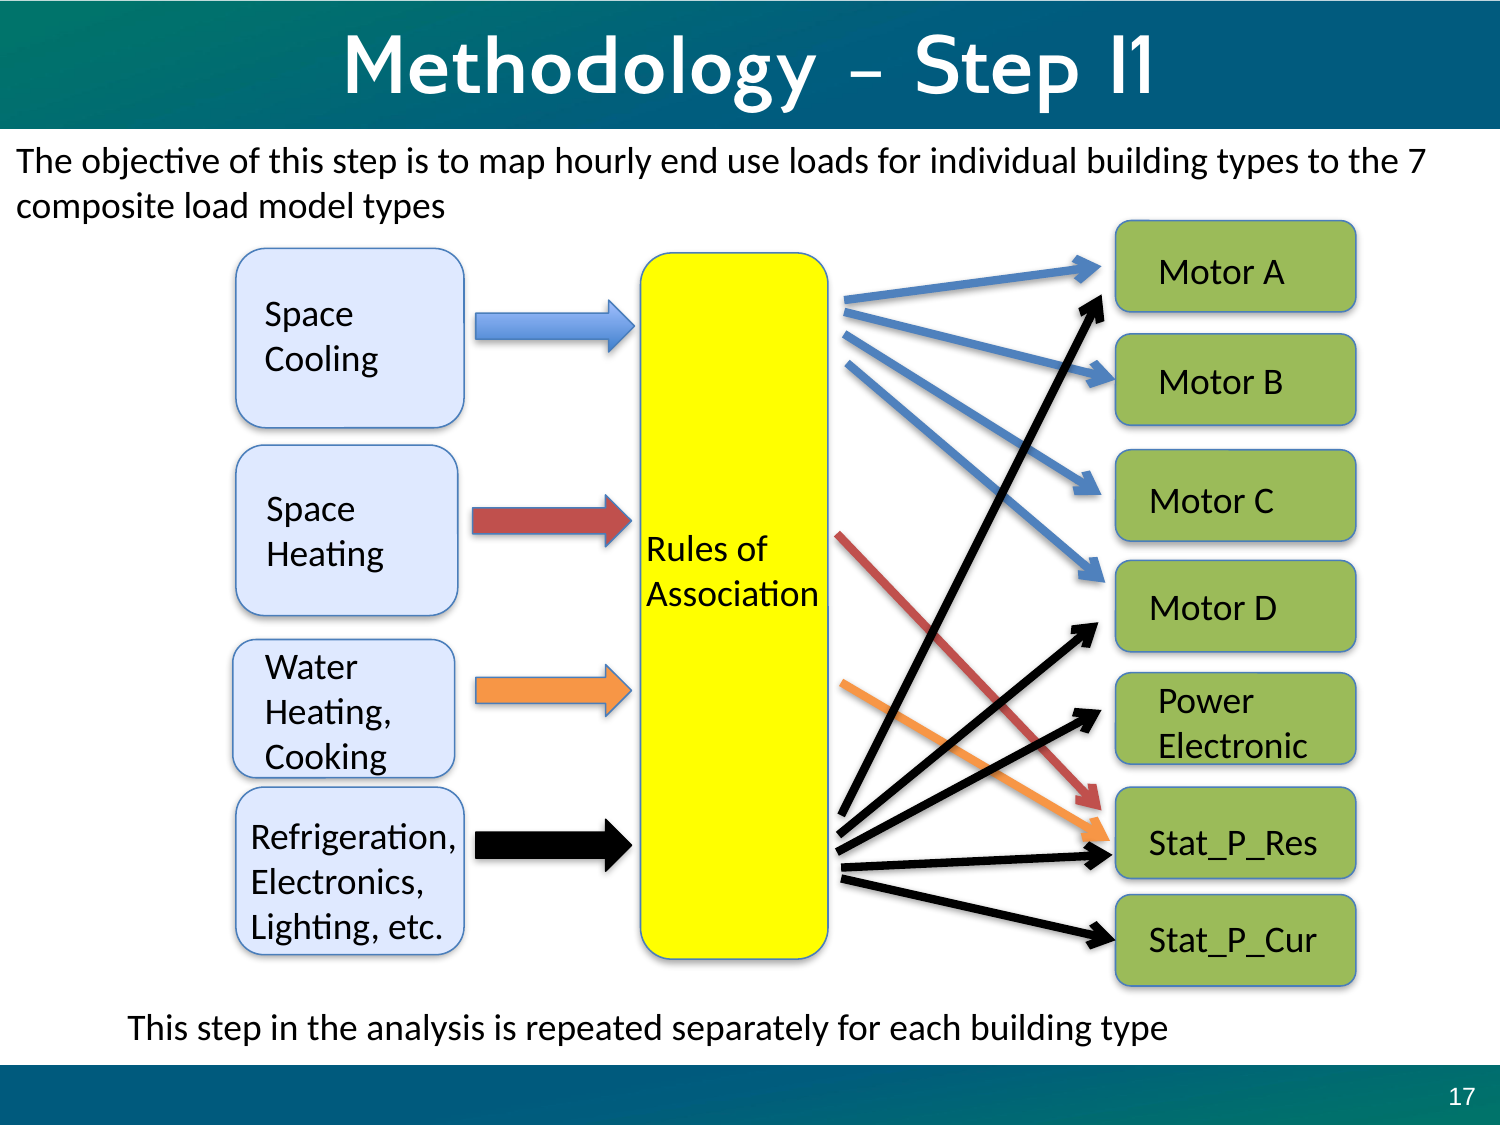

# Methodology – Step I1
The objective of this step is to map hourly end use loads for individual building types to the 7 composite load model types

Motor A

Space
Cooling

Motor B

Motor C
Space Heating

Rules of Association

Motor D
Water Heating,
Cooking

Power Electronic

Refrigeration,Electronics,
Lighting, etc.
Stat_P_Res

Stat_P_Cur
This step in the analysis is repeated separately for each building type
17